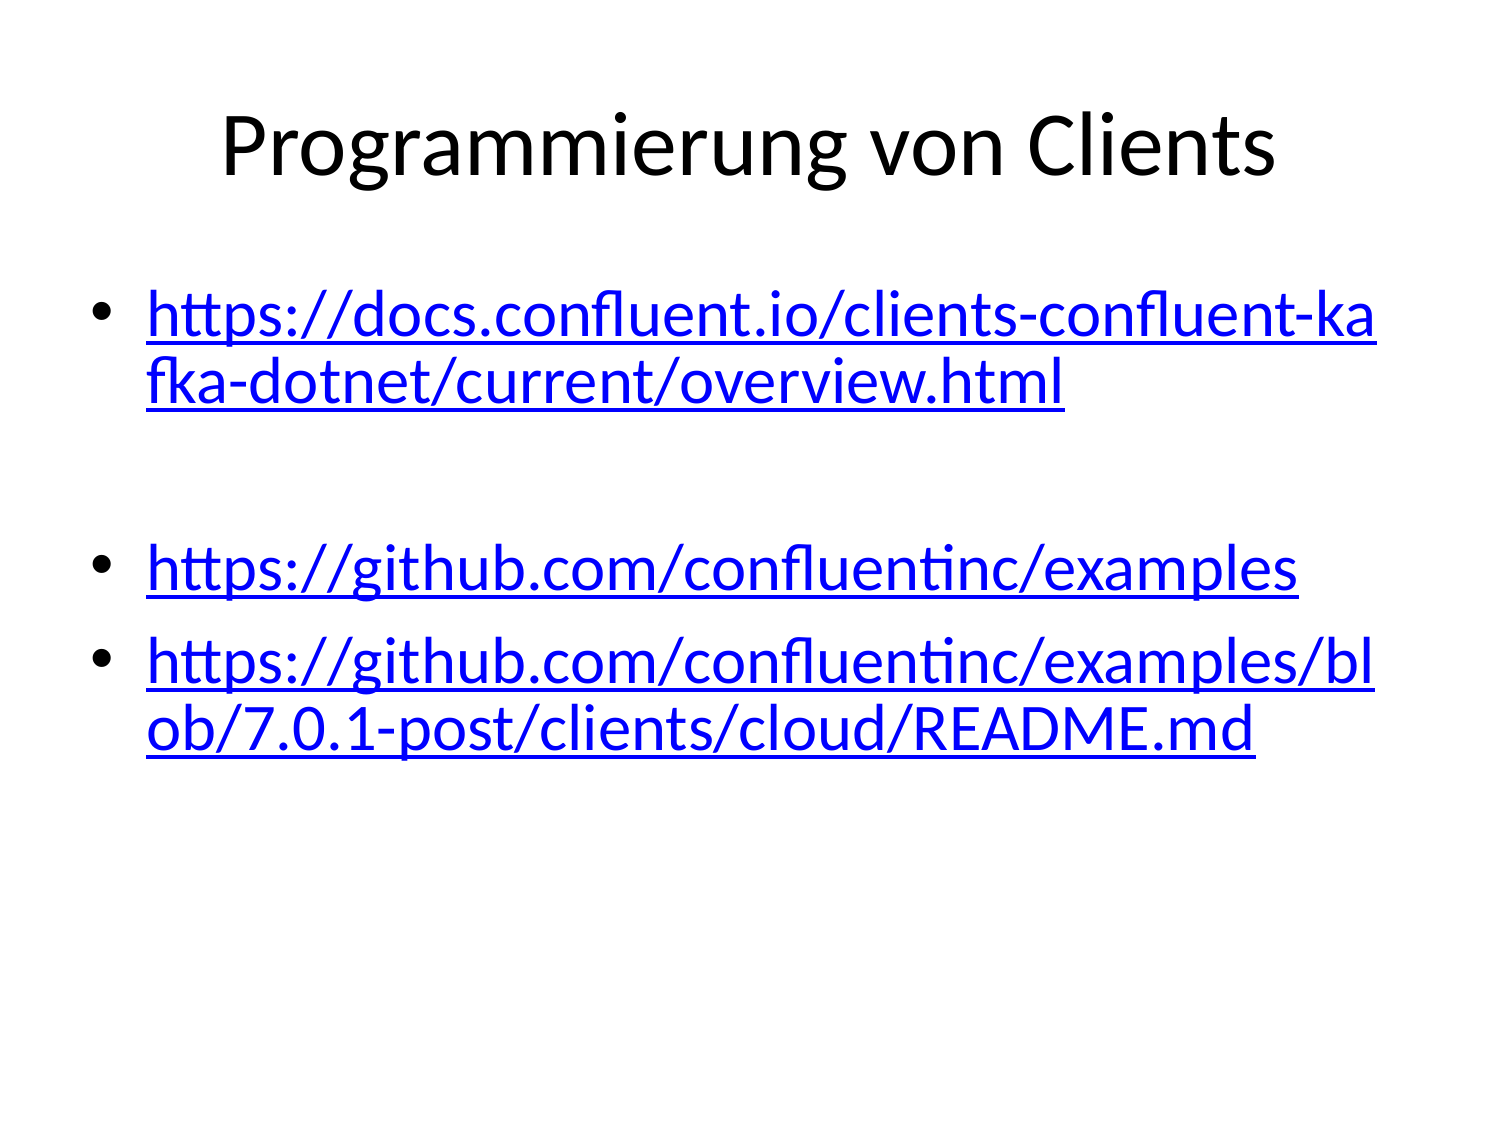

# Programmierung von Clients
https://docs.confluent.io/clients-confluent-kafka-dotnet/current/overview.html

https://github.com/confluentinc/examples
https://github.com/confluentinc/examples/blob/7.0.1-post/clients/cloud/README.md